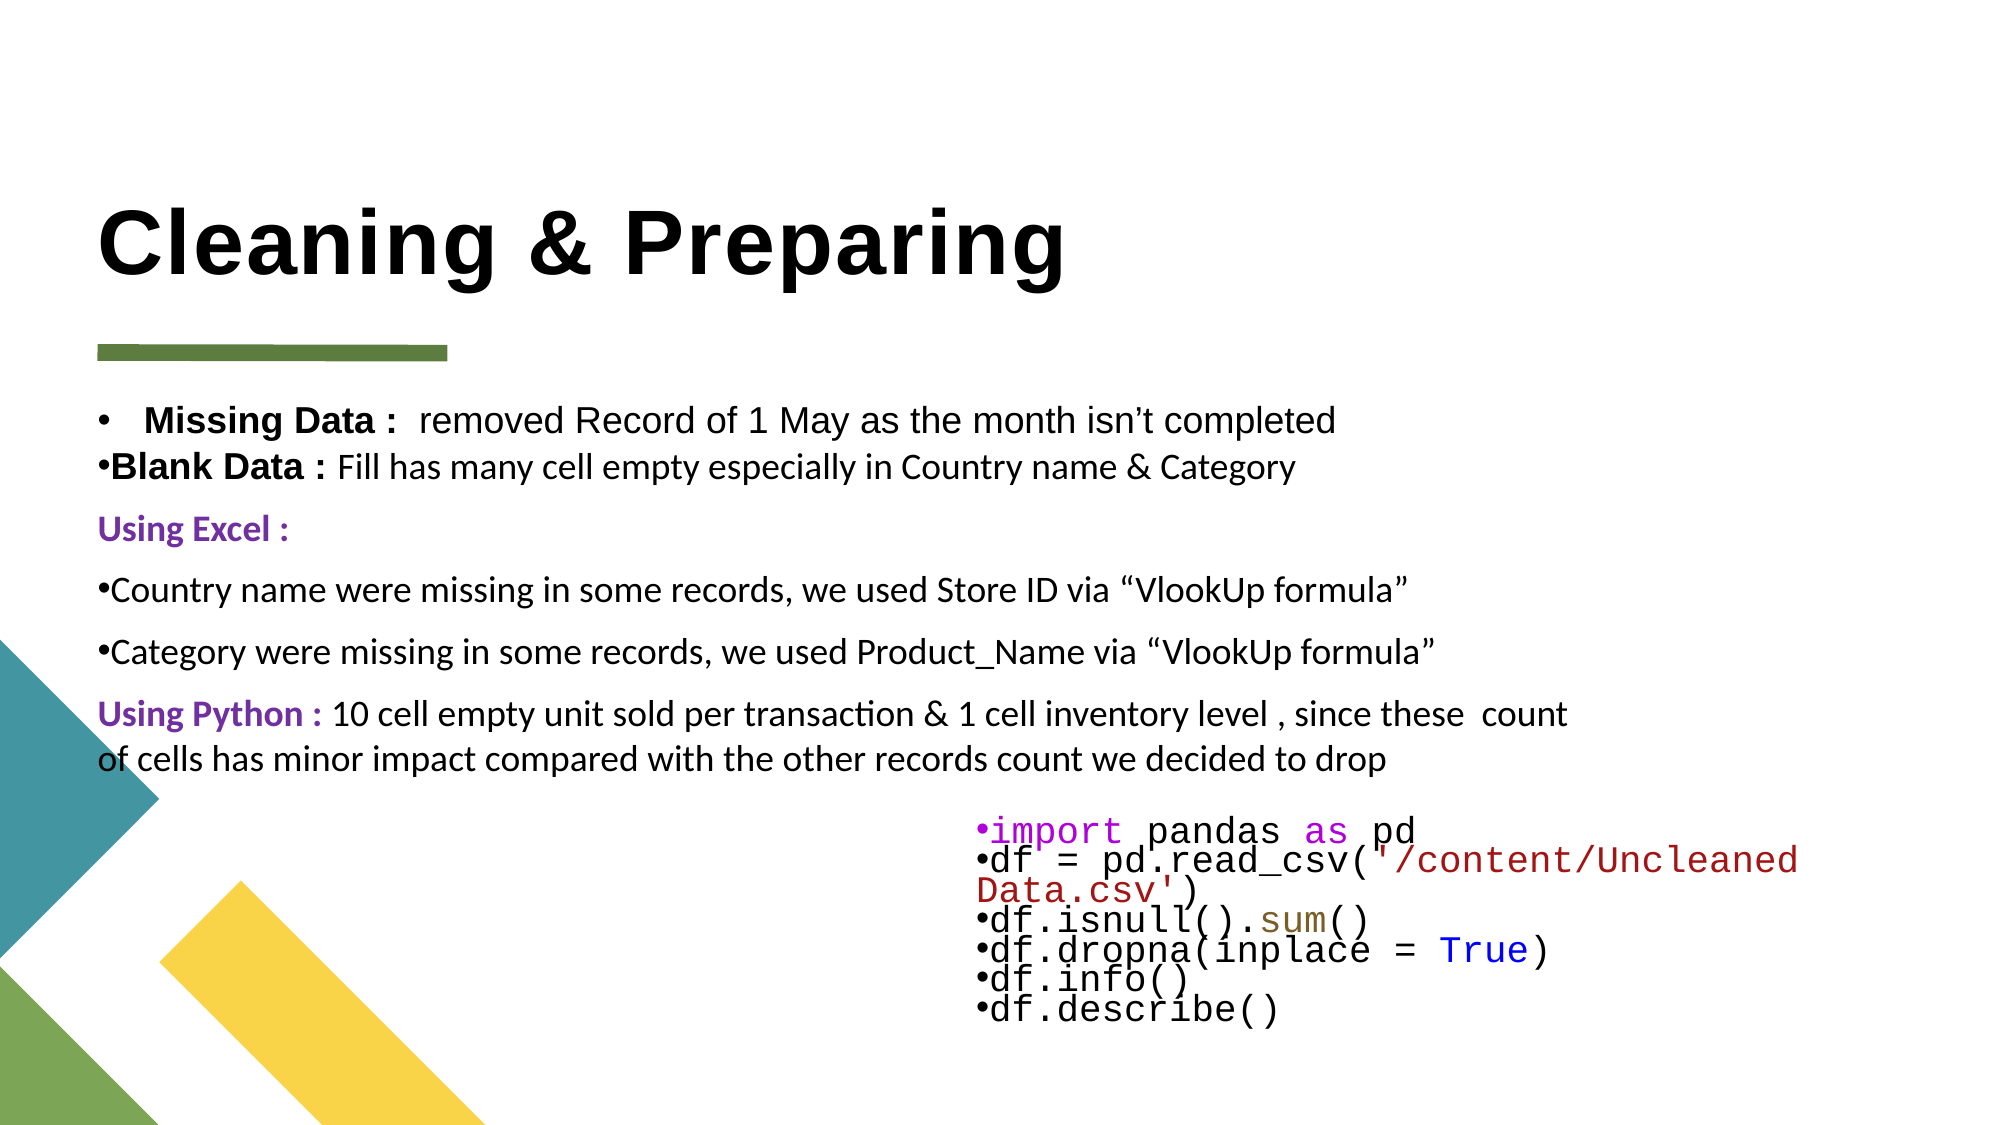

# Cleaning & Preparing
Missing Data :  removed Record of 1 May as the month isn’t completed
Blank Data : Fill has many cell empty especially in Country name & Category
Using Excel :
Country name were missing in some records, we used Store ID via “VlookUp formula”
Category were missing in some records, we used Product_Name via “VlookUp formula”
Using Python : 10 cell empty unit sold per transaction & 1 cell inventory level , since these  count of cells has minor impact compared with the other records count we decided to drop

import pandas as pd
df = pd.read_csv('/content/Uncleaned Data.csv')
df.isnull().sum()
df.dropna(inplace = True)
df.info()
df.describe()